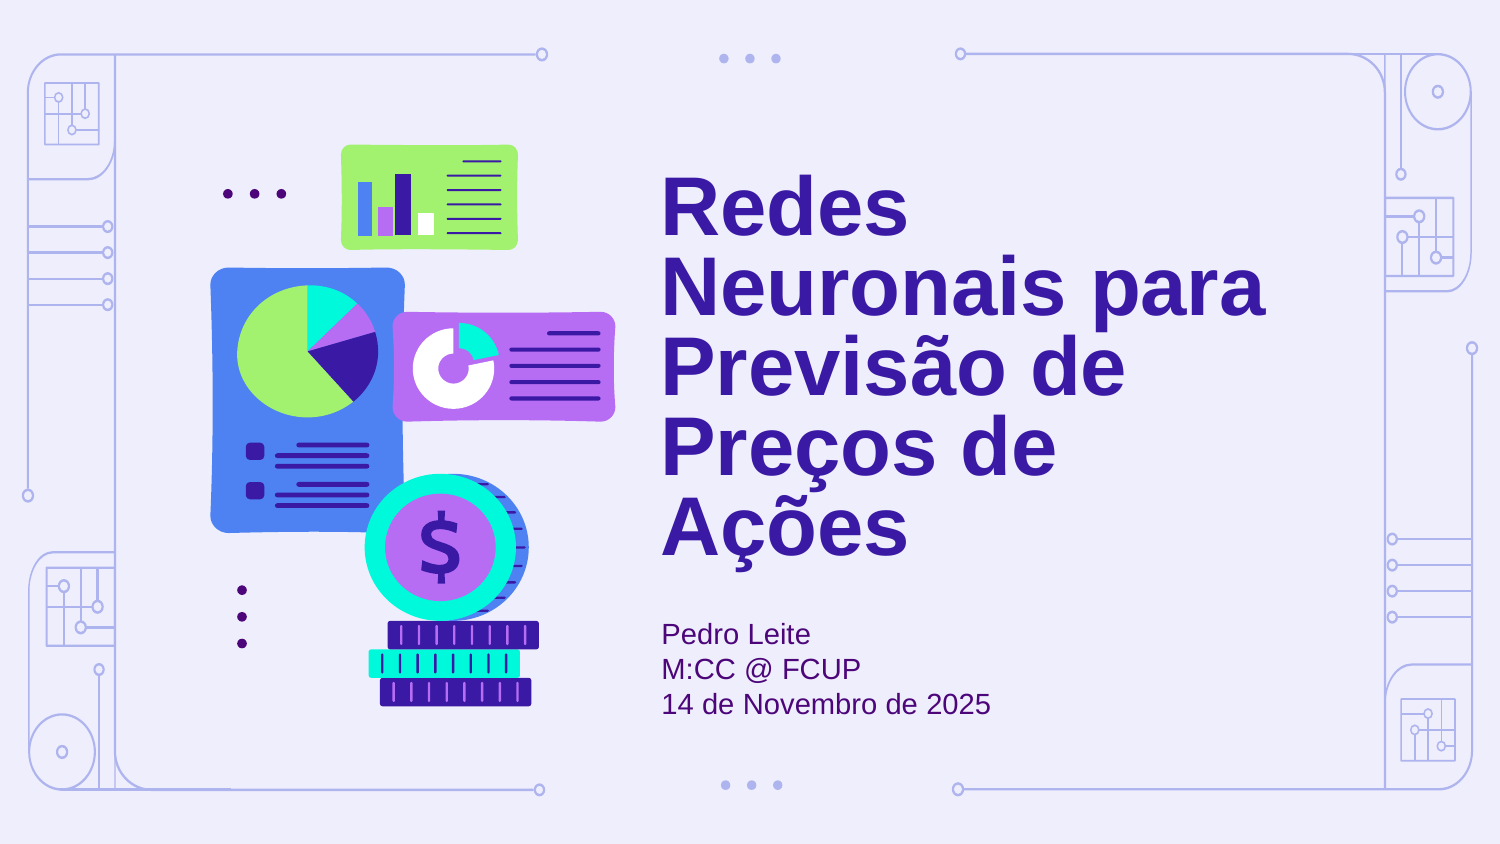

# Redes Neuronais para Previsão de Preços de Ações

Pedro Leite
M:CC @ FCUP
14 de Novembro de 2025